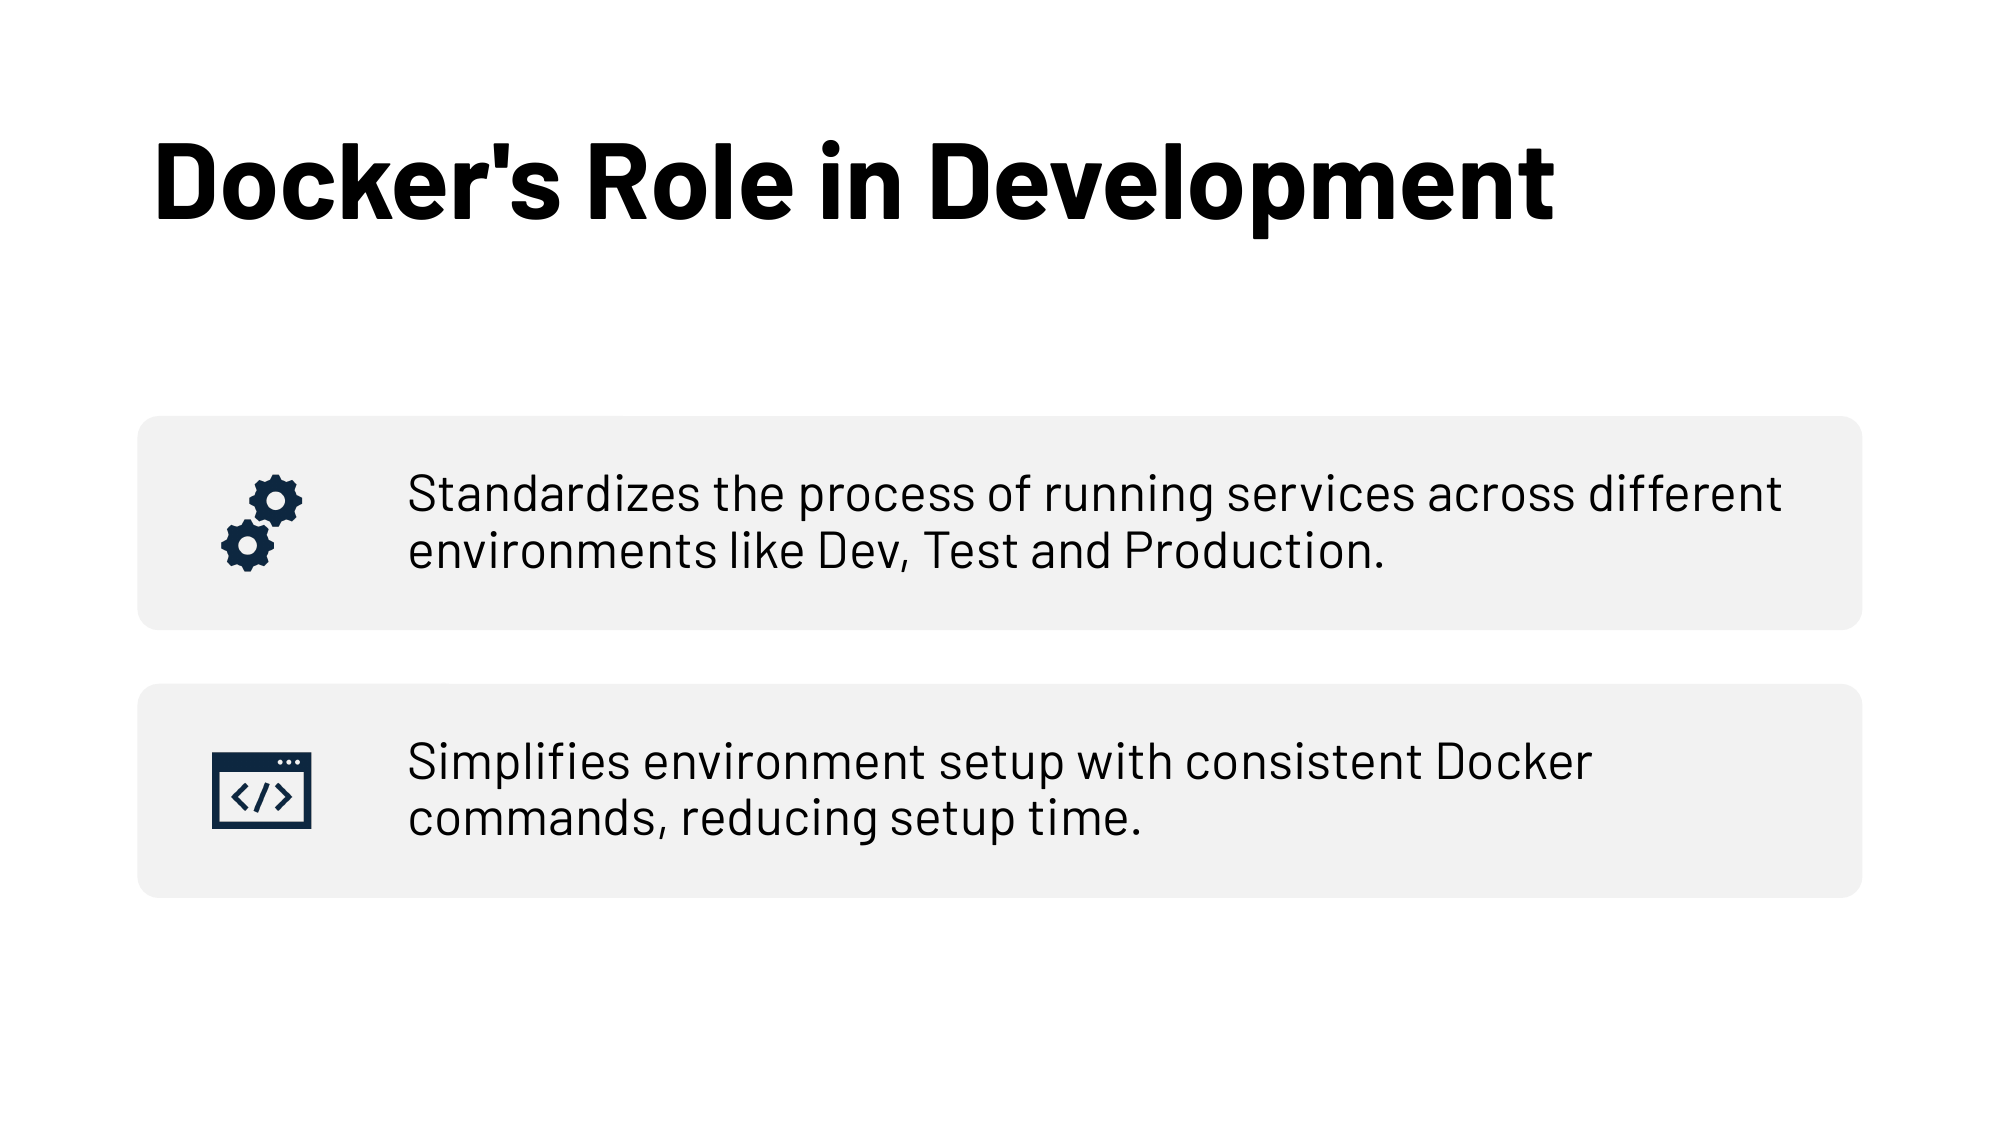

# Docker's Role in Development
Standardizes the process of running services across different environments like Dev, Test and Production.
Simplifies environment setup with consistent Docker commands, reducing setup time.